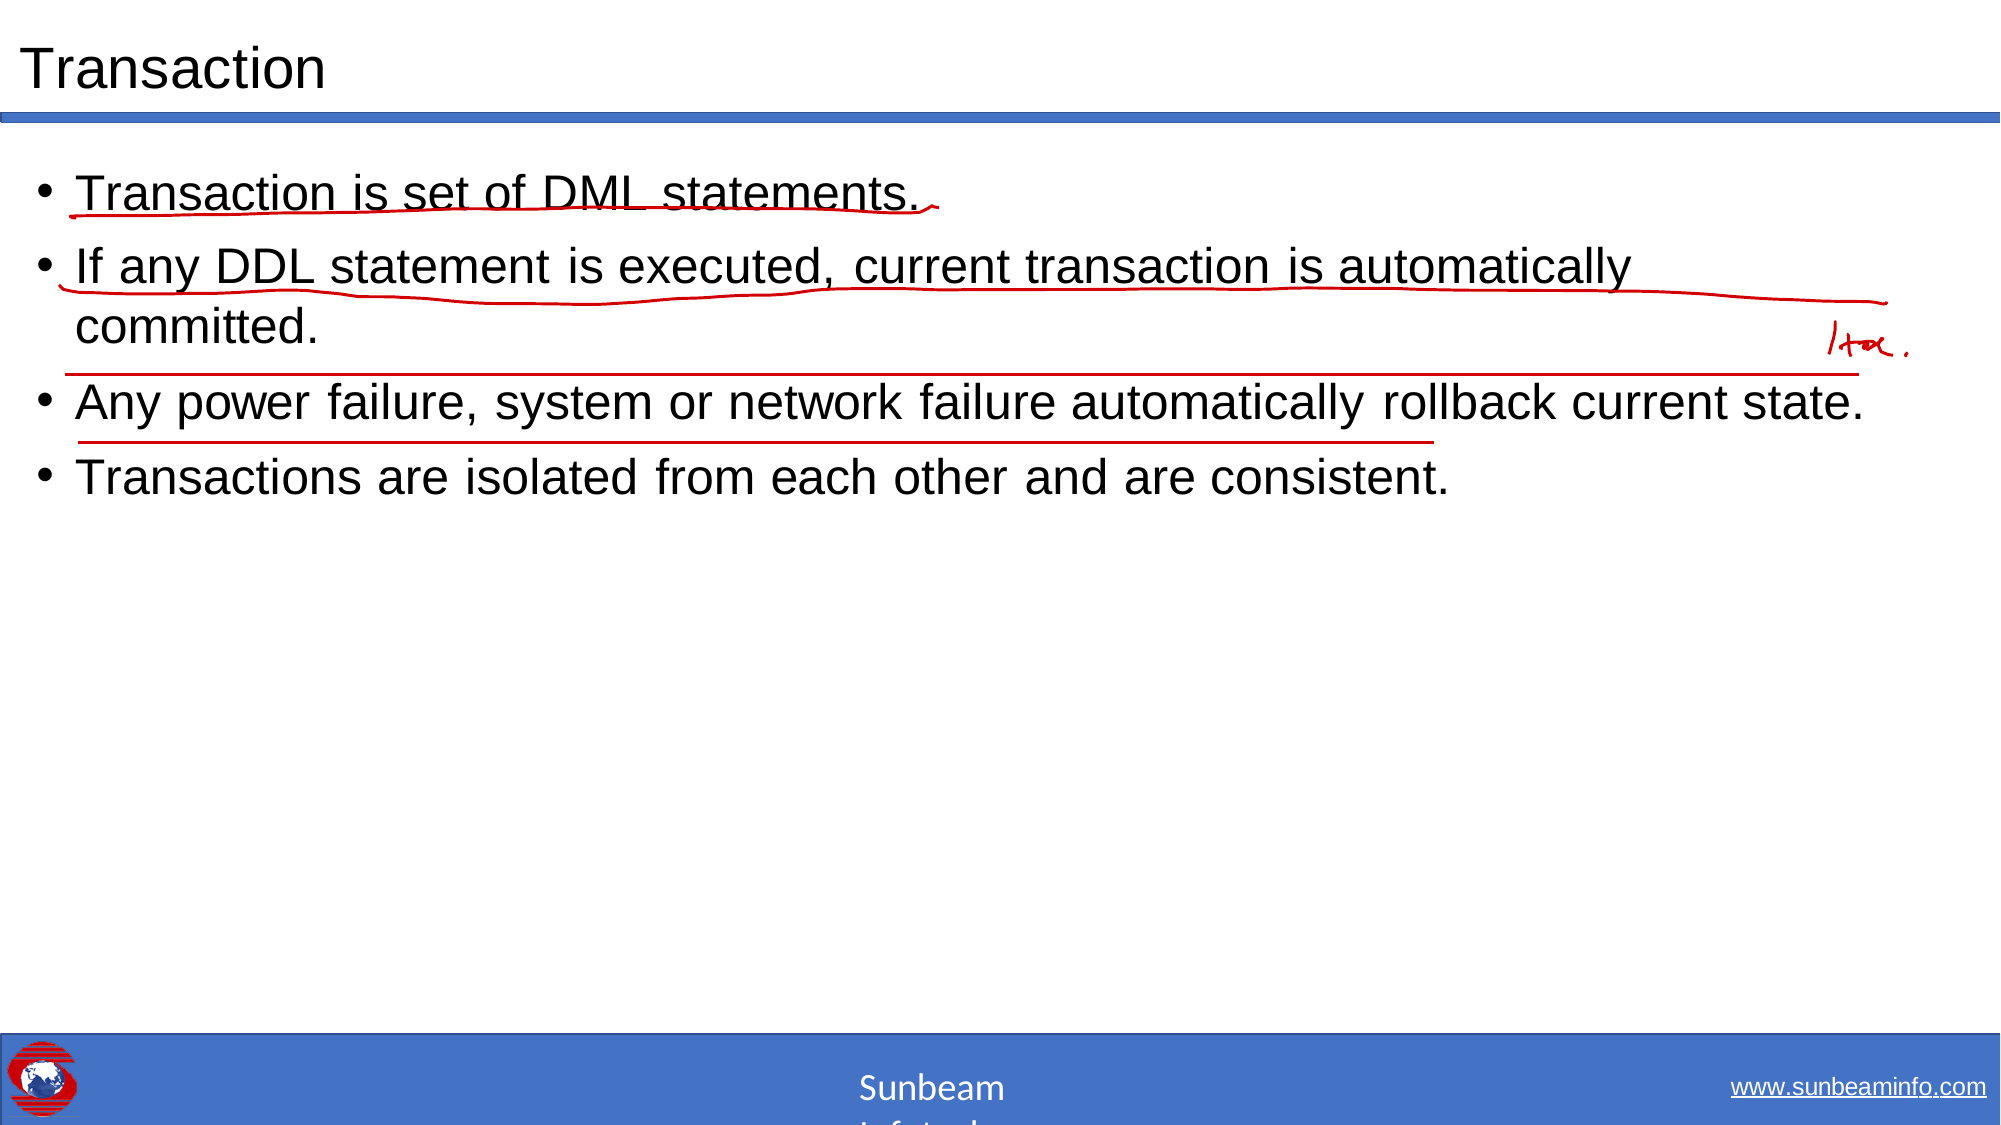

# Transaction

Transaction is set of DML statements.
If any DDL statement is executed, current transaction is automatically committed.
Any power failure, system or network failure automatically rollback current state.
Transactions are isolated from each other and are consistent.

Sunbeam Infotech
www.sunbeaminfo.com